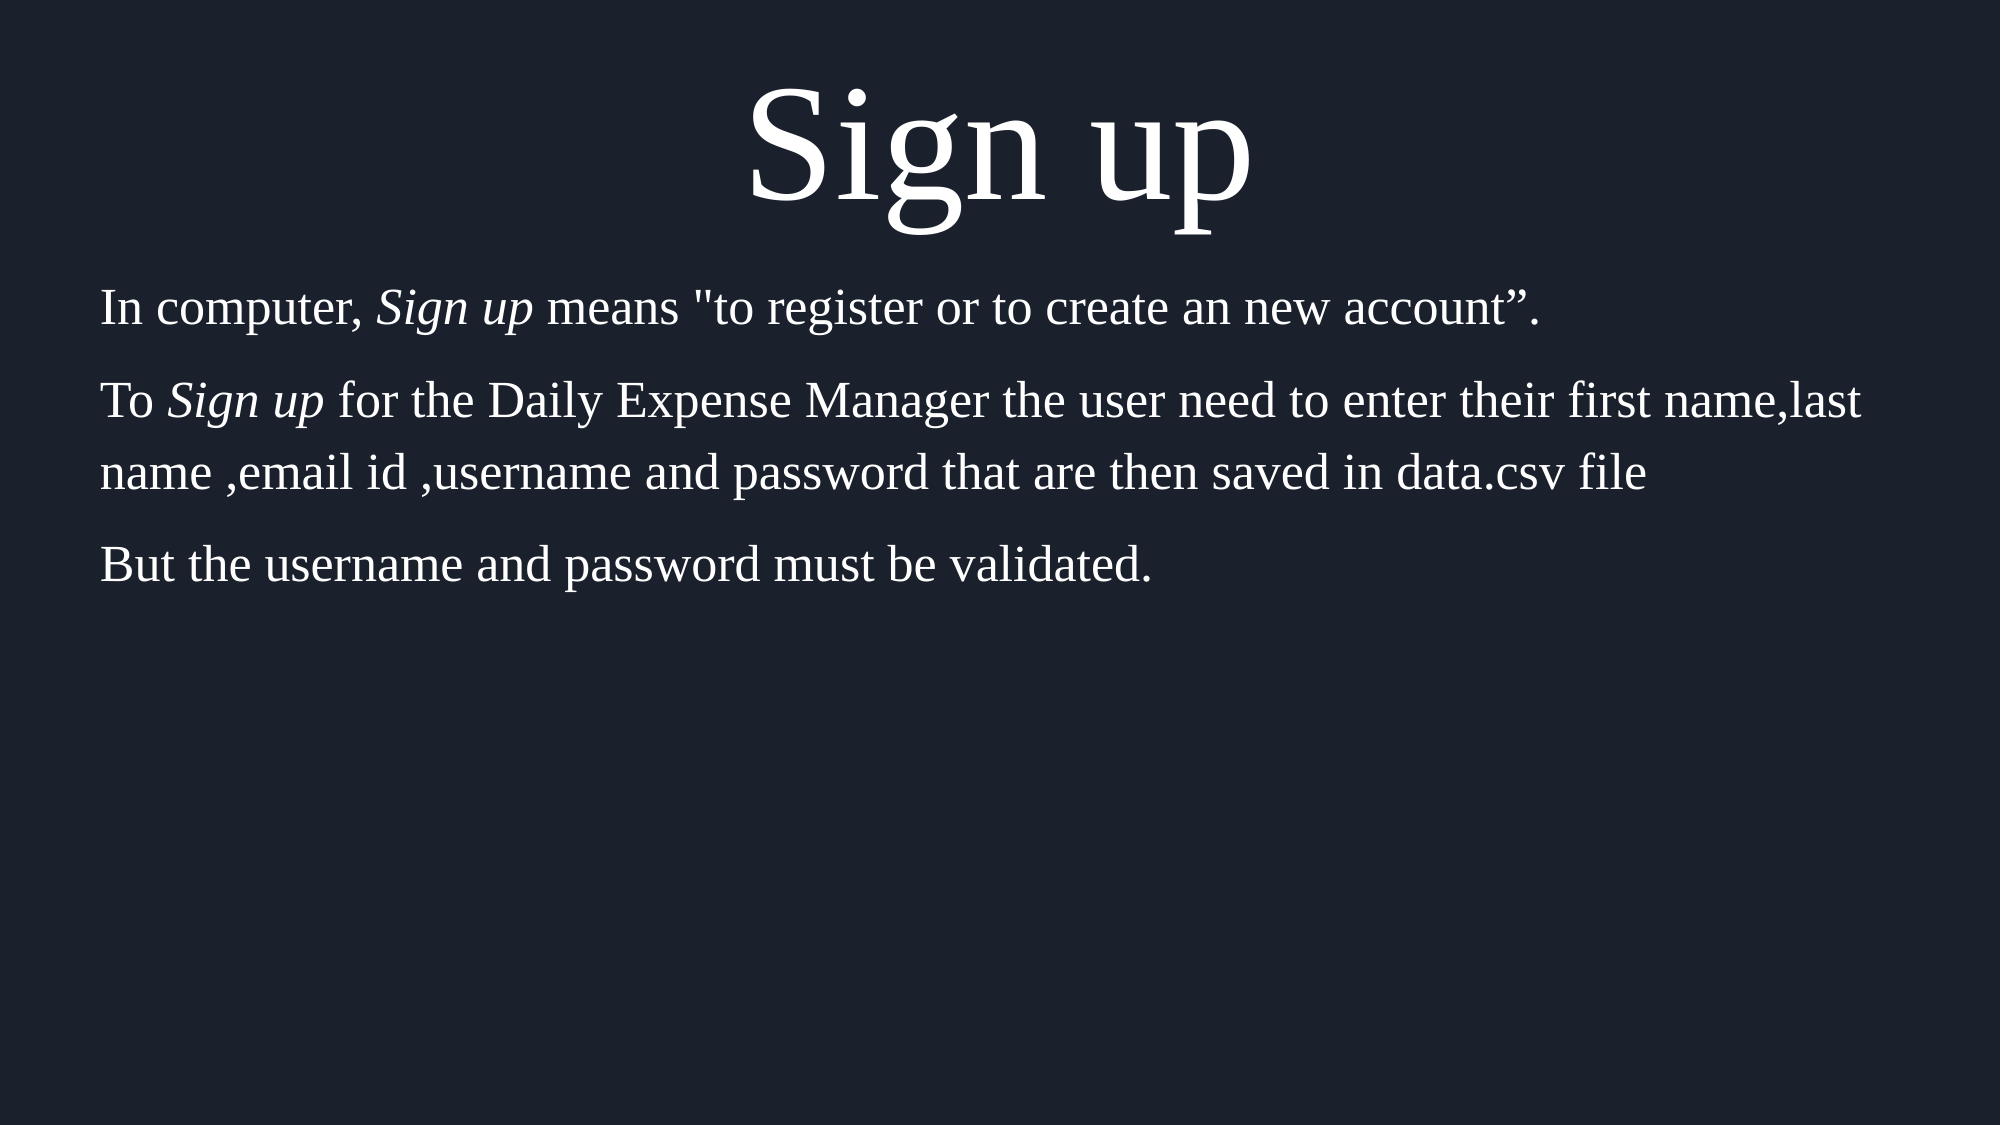

# Sign up
In computer, Sign up means "to register or to create an new account”.
To Sign up for the Daily Expense Manager the user need to enter their first name,last name ,email id ,username and password that are then saved in data.csv file
But the username and password must be validated.